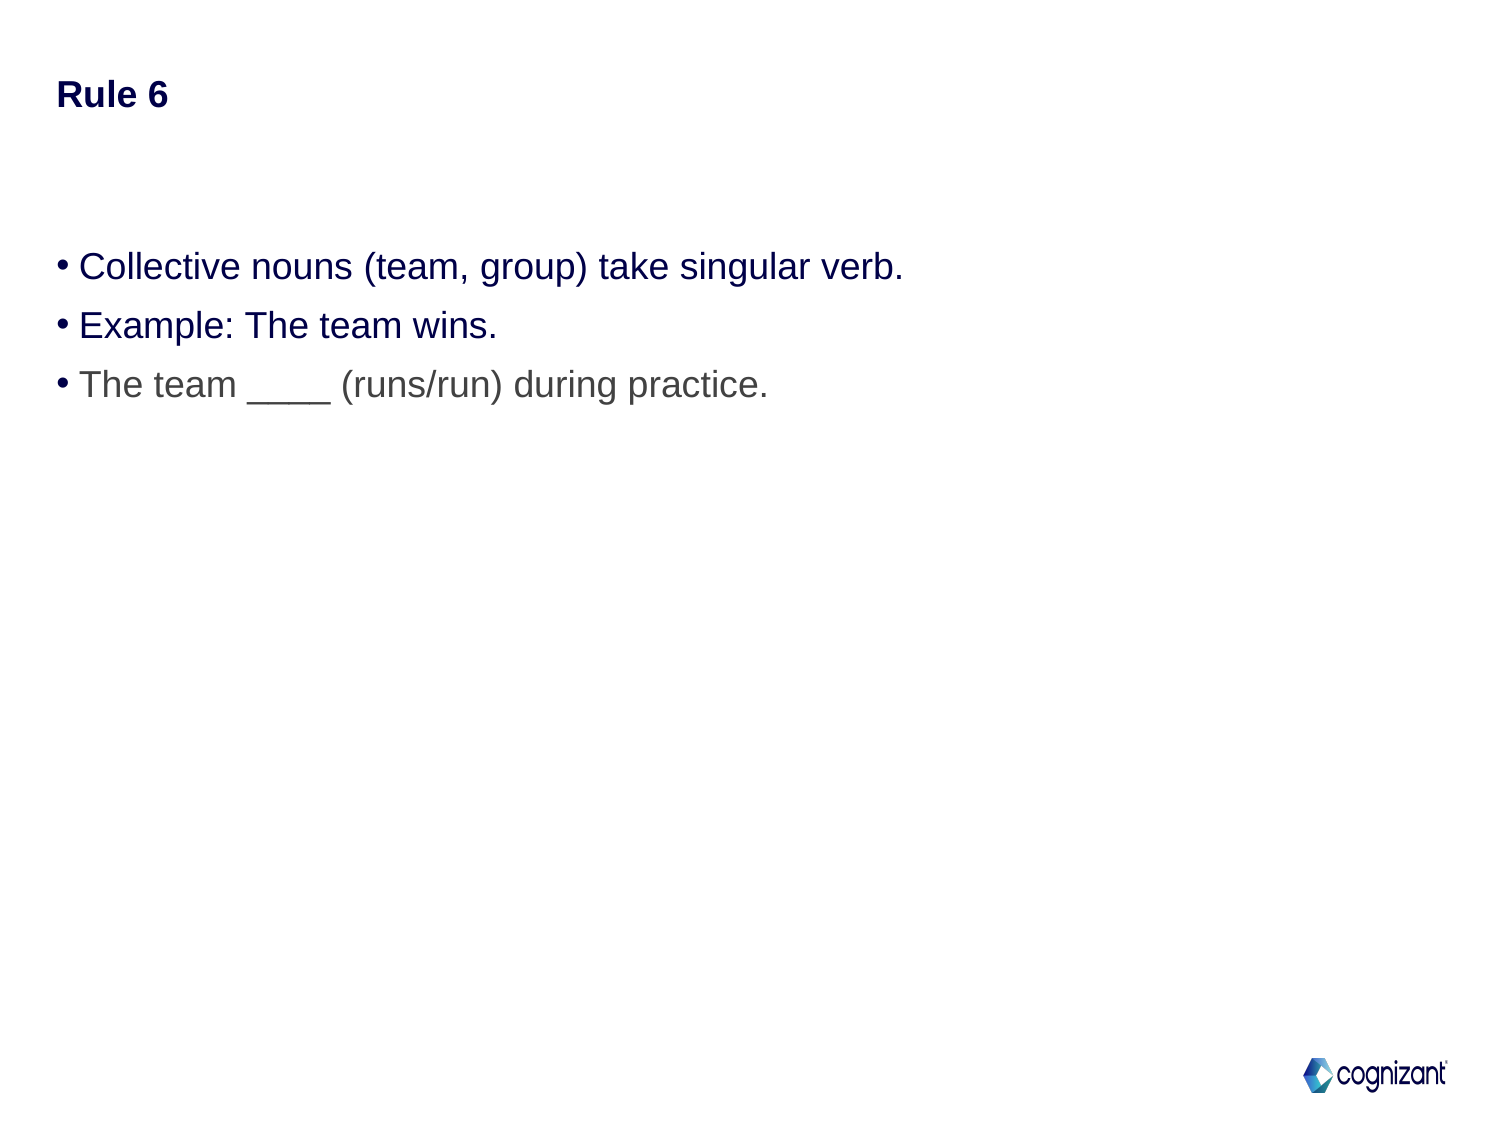

# Rule 6
Collective nouns (team, group) take singular verb.
Example: The team wins.
The team ____ (runs/run) during practice.